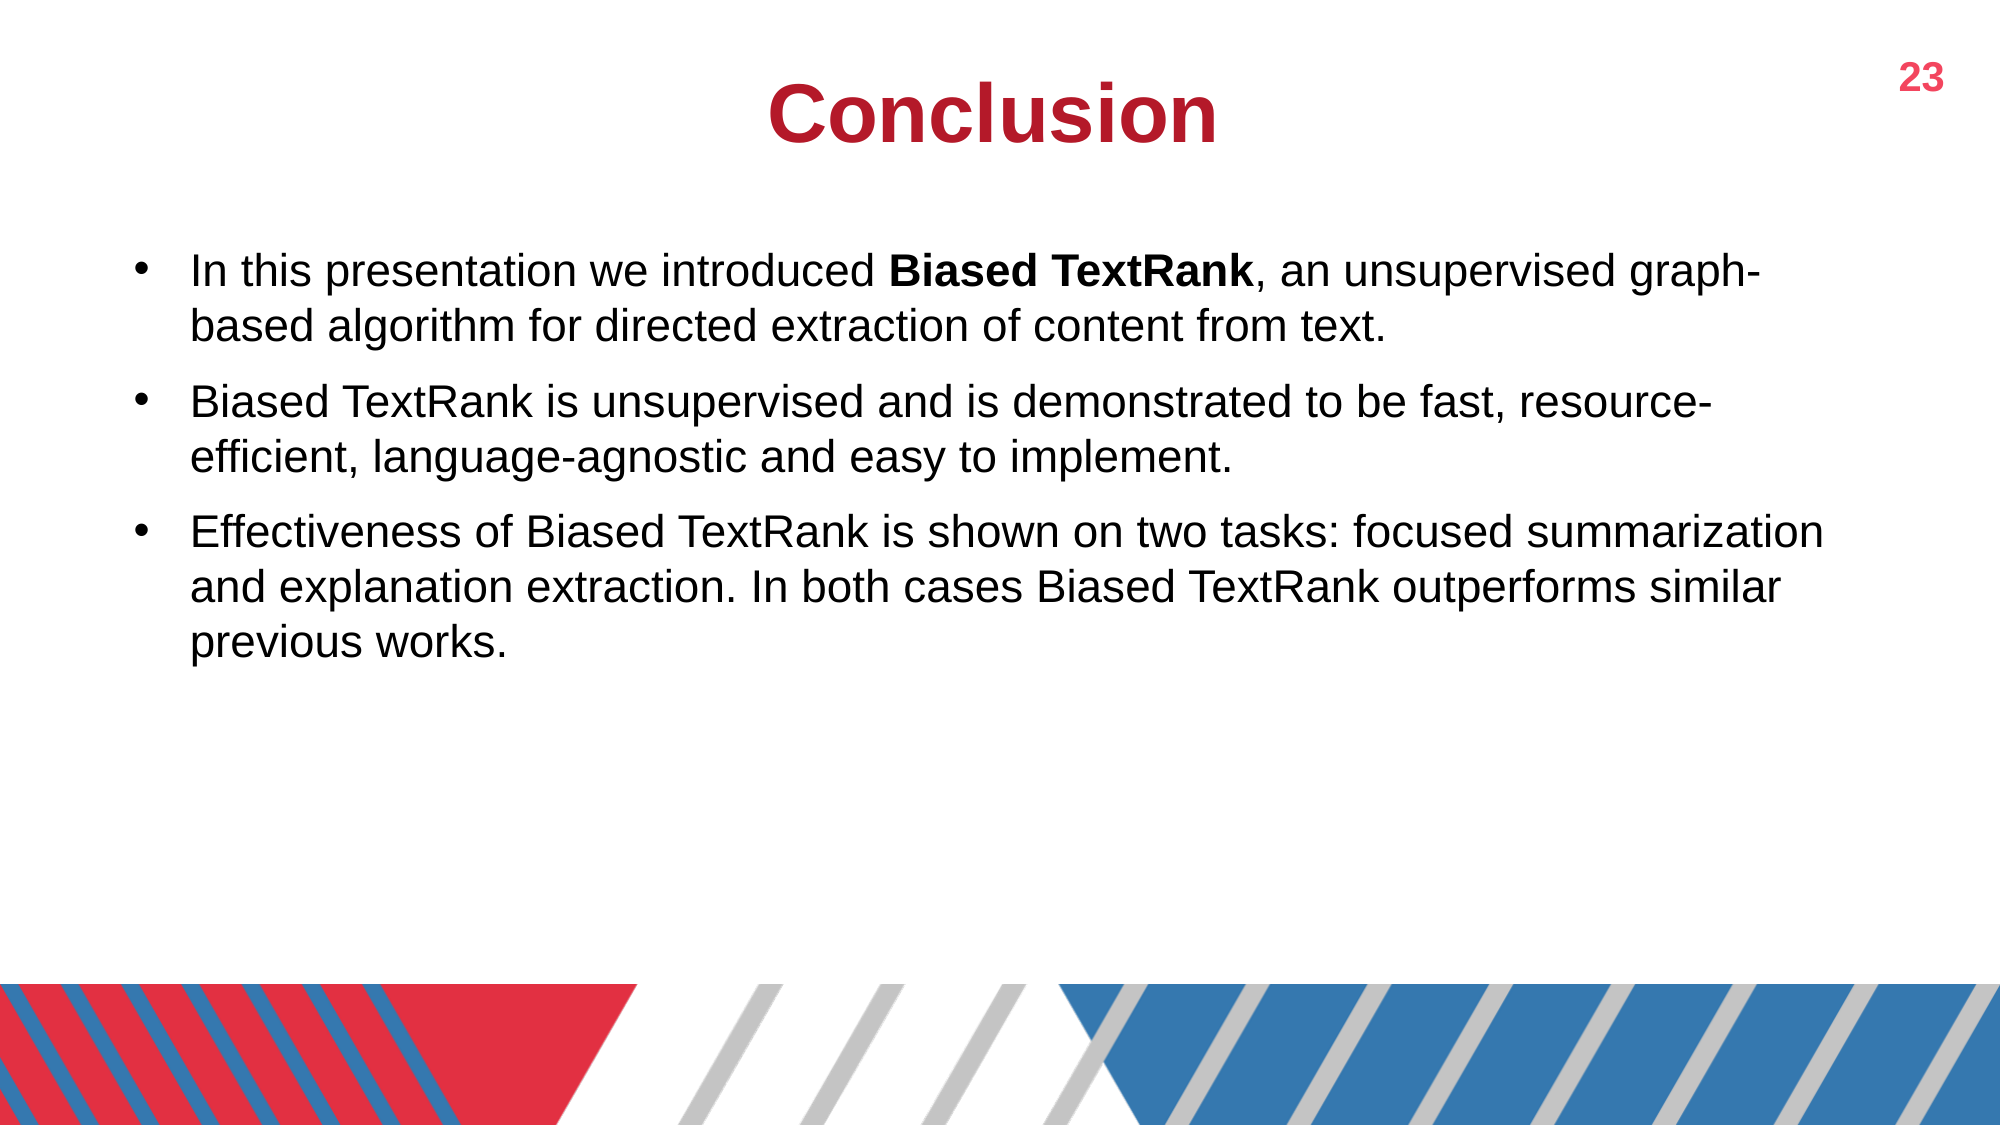

23
# Conclusion
In this presentation we introduced Biased TextRank, an unsupervised graph-based algorithm for directed extraction of content from text.
Biased TextRank is unsupervised and is demonstrated to be fast, resource-efficient, language-agnostic and easy to implement.
Effectiveness of Biased TextRank is shown on two tasks: focused summarization and explanation extraction. In both cases Biased TextRank outperforms similar previous works.